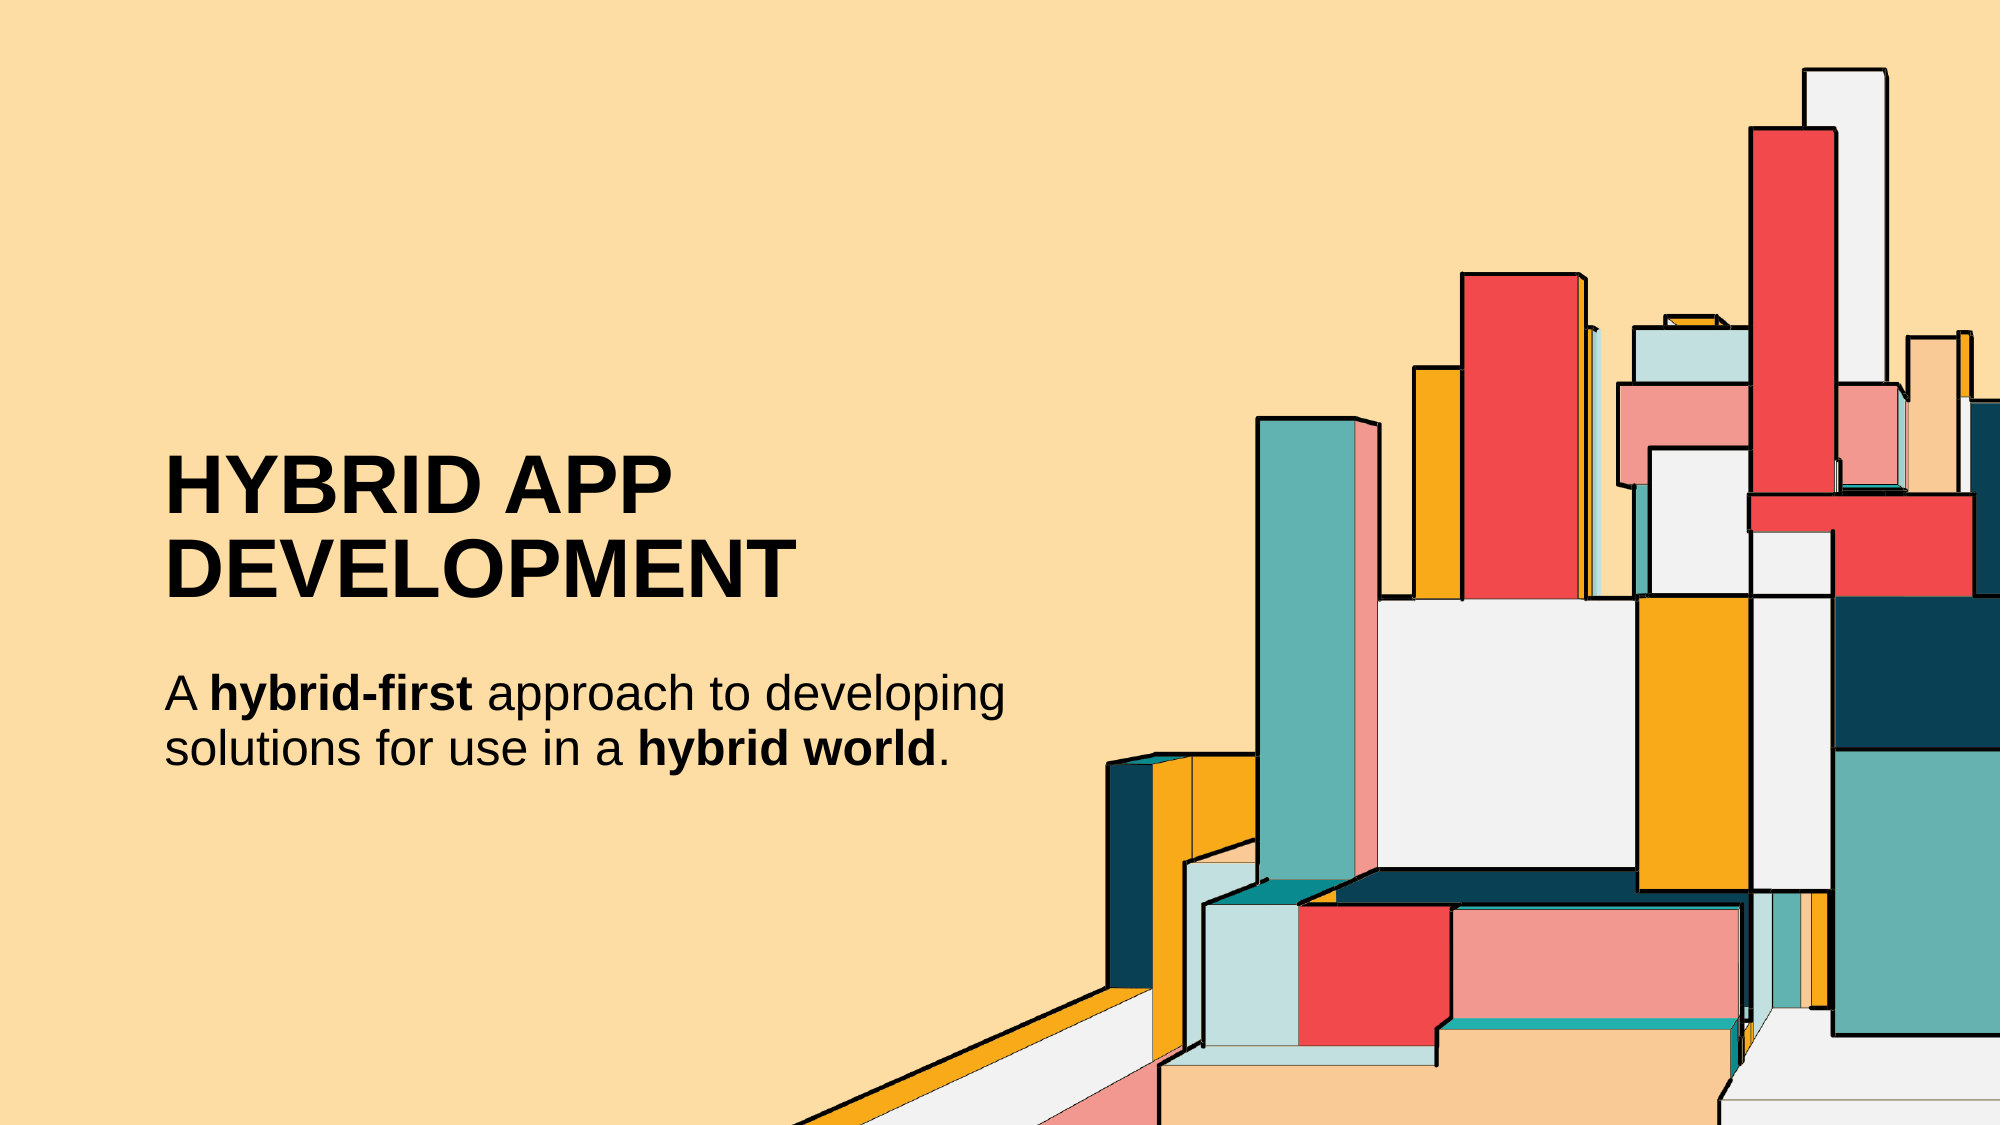

# Hybrid App Development
A hybrid-first approach to developing solutions for use in a hybrid world.